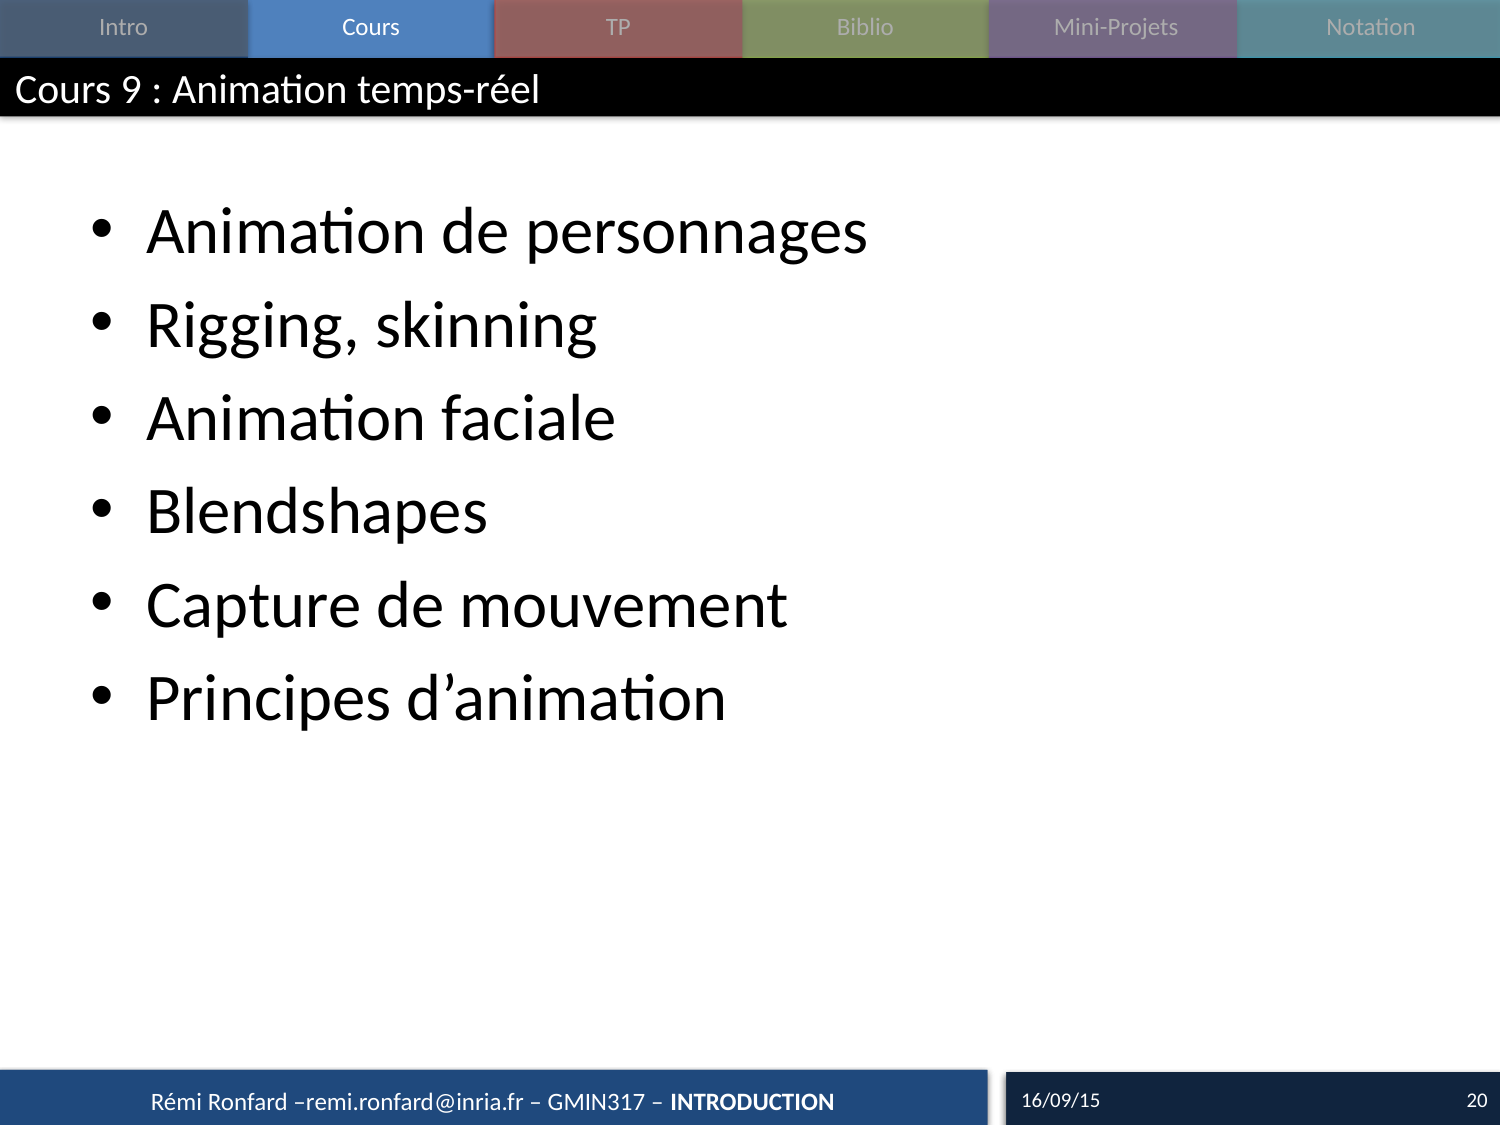

# Cours 9 : Animation temps-réel
Animation de personnages
Rigging, skinning
Animation faciale
Blendshapes
Capture de mouvement
Principes d’animation

16/09/15
20
Rémi Ronfard –remi.ronfard@inria.fr – GMIN317 – INTRODUCTION